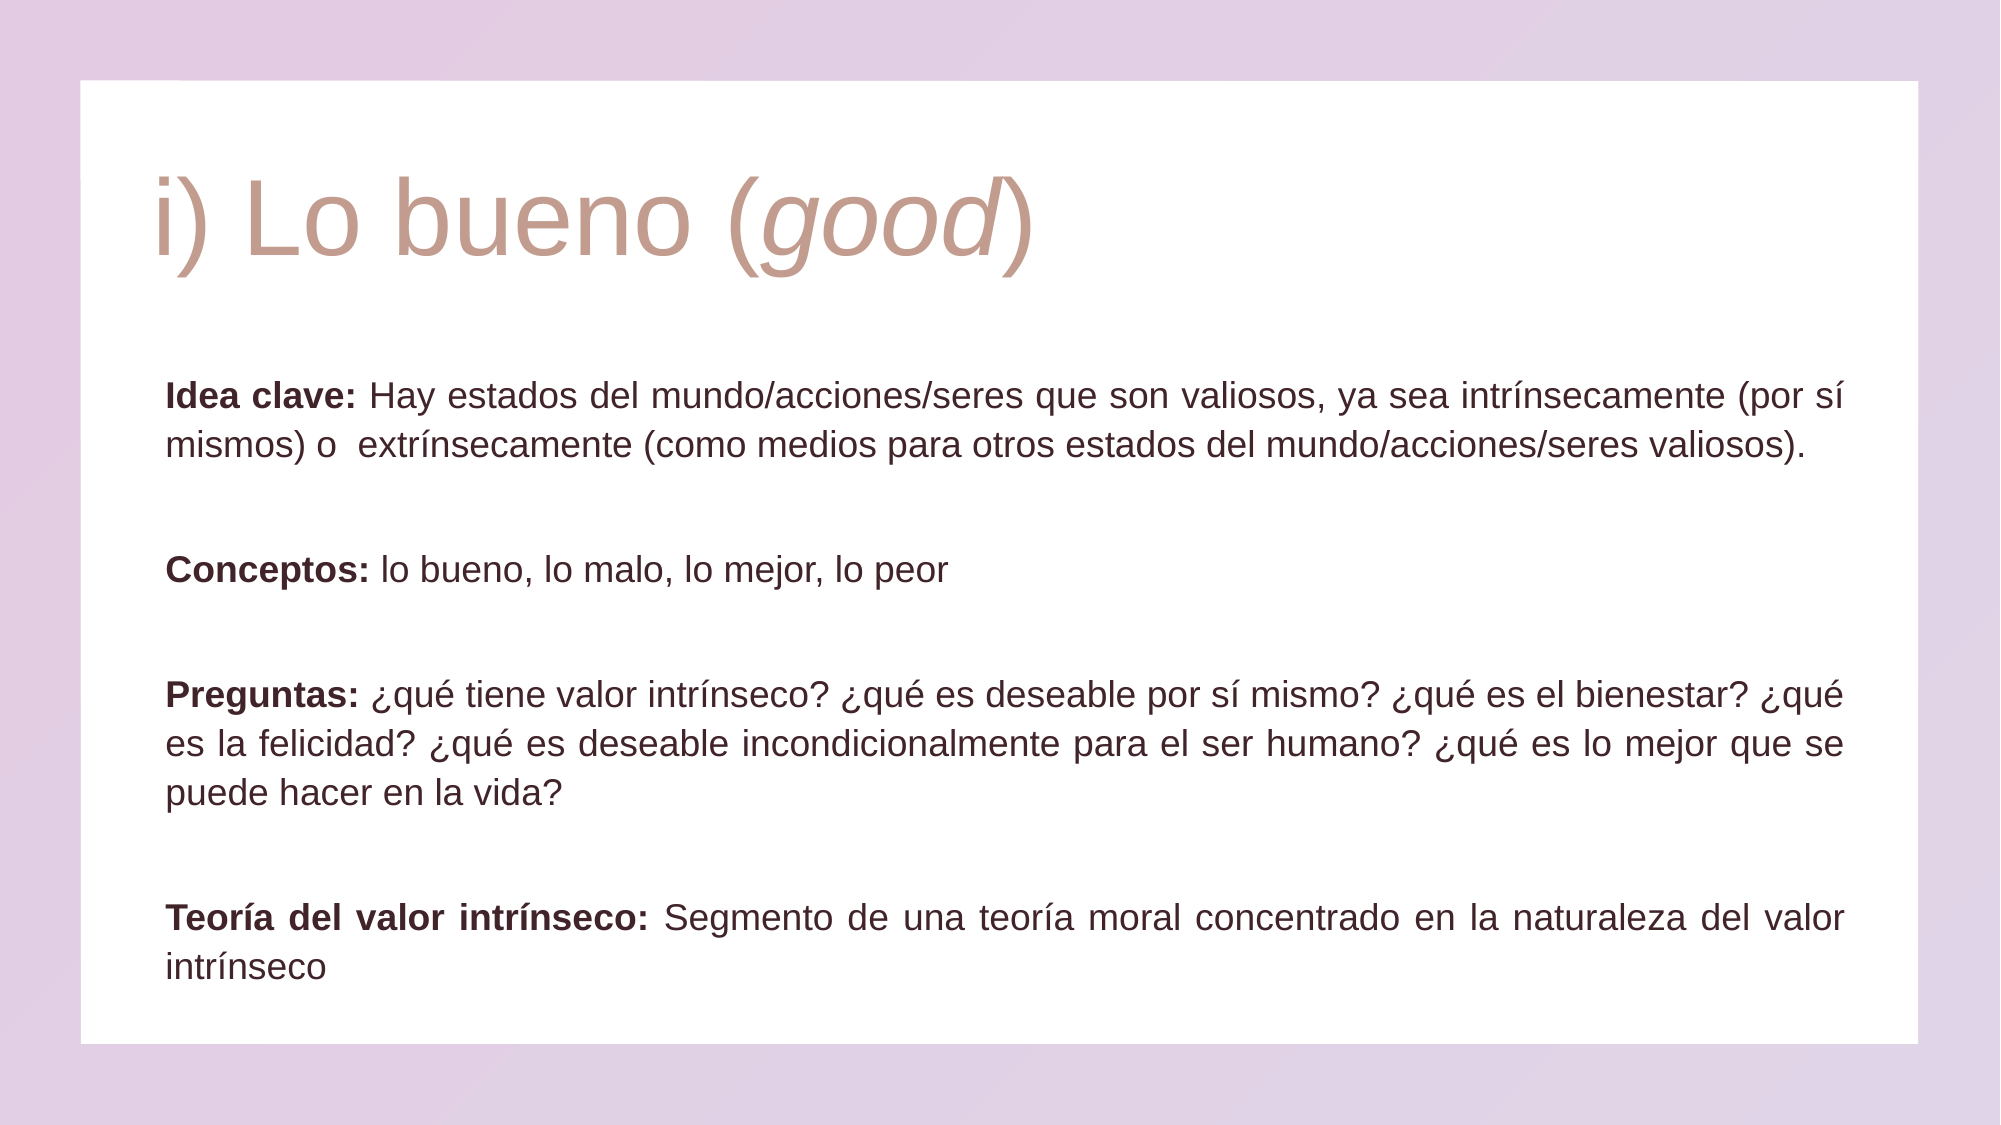

# i) Lo bueno (good)
Idea clave: Hay estados del mundo/acciones/seres que son valiosos, ya sea intrínsecamente (por sí mismos) o  extrínsecamente (como medios para otros estados del mundo/acciones/seres valiosos).

Conceptos: lo bueno, lo malo, lo mejor, lo peor

Preguntas: ¿qué tiene valor intrínseco? ¿qué es deseable por sí mismo? ¿qué es el bienestar? ¿qué es la felicidad? ¿qué es deseable incondicionalmente para el ser humano? ¿qué es lo mejor que se puede hacer en la vida?

Teoría del valor intrínseco: Segmento de una teoría moral concentrado en la naturaleza del valor intrínseco